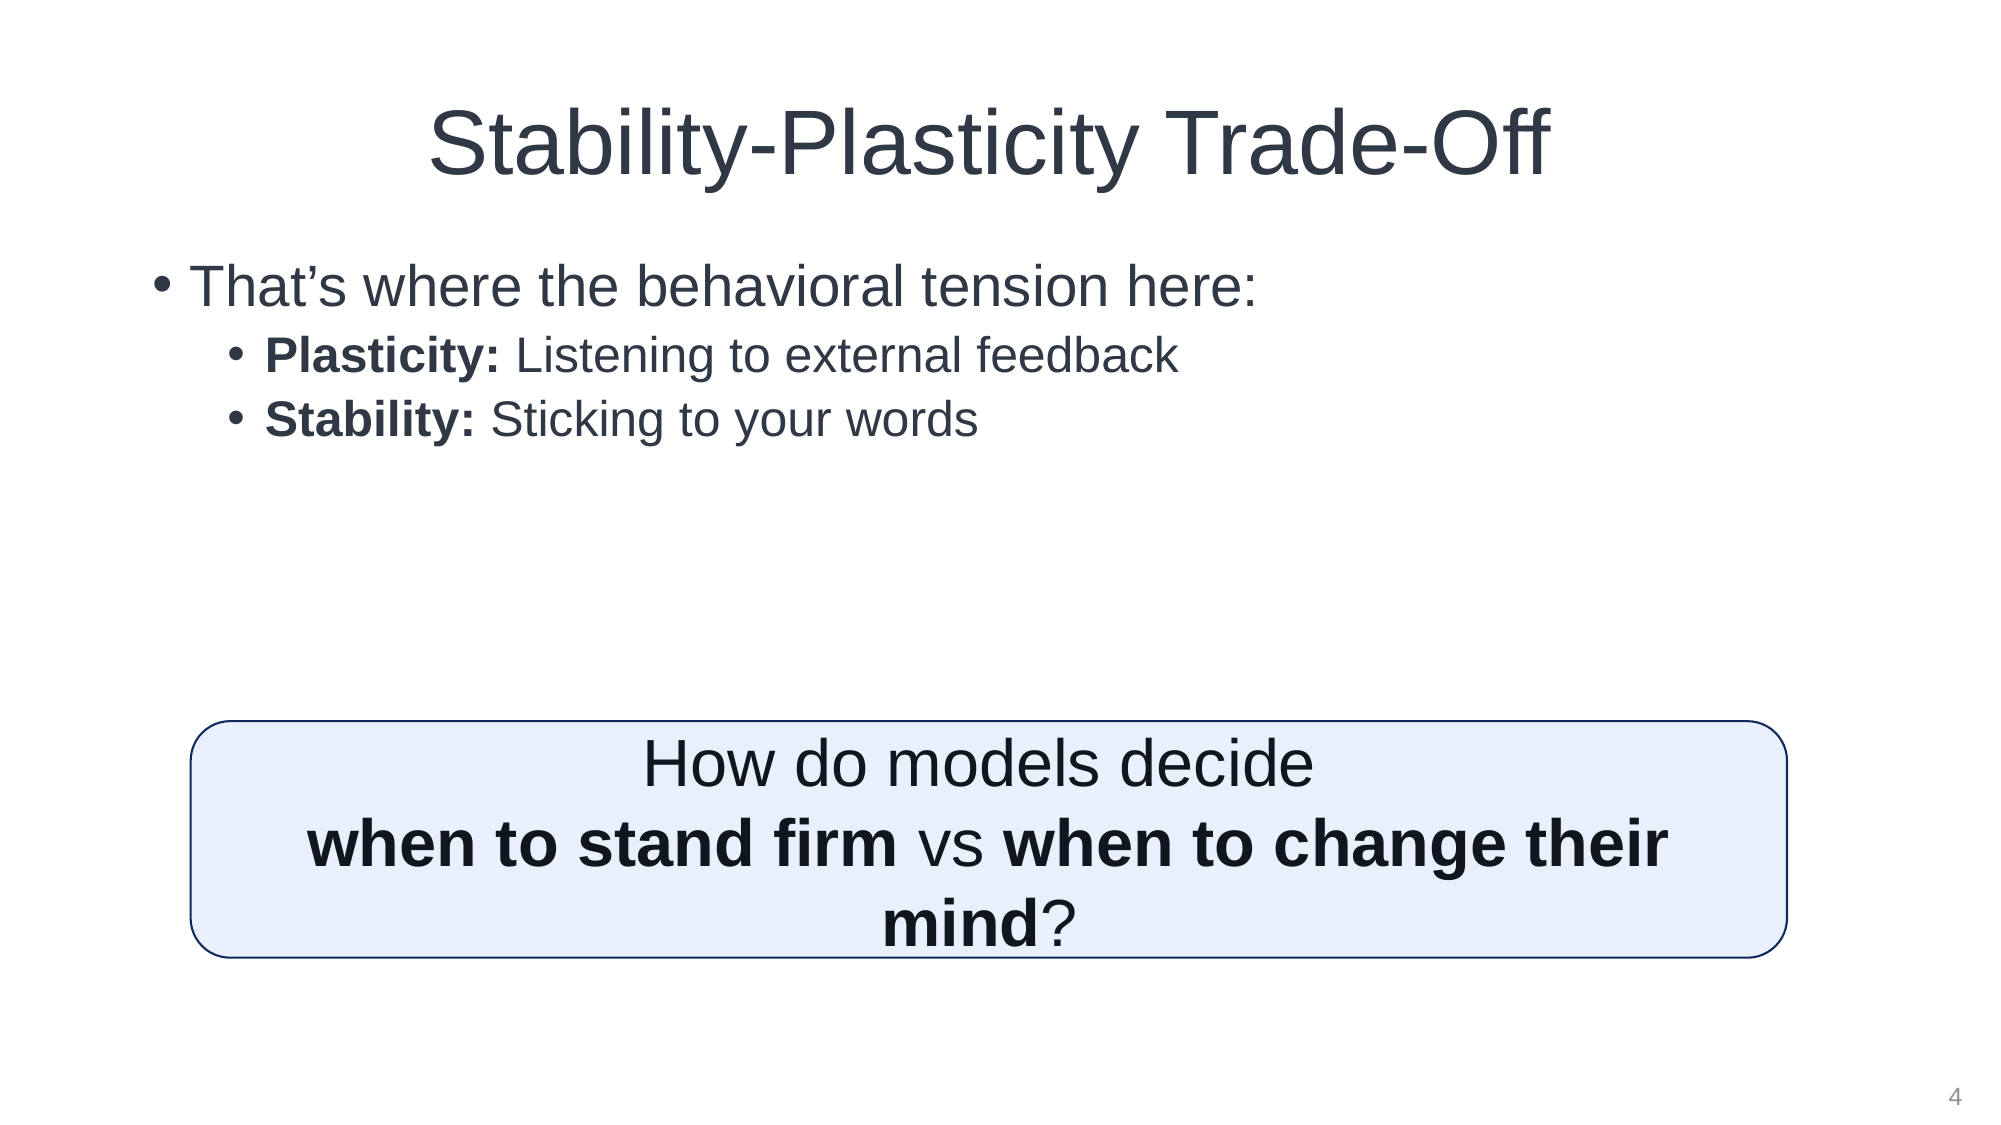

# Stability-Plasticity Trade-Off
That’s where the behavioral tension here:
Plasticity: Listening to external feedback
Stability: Sticking to your words
How do models decide
when to stand firm vs when to change their mind?
4